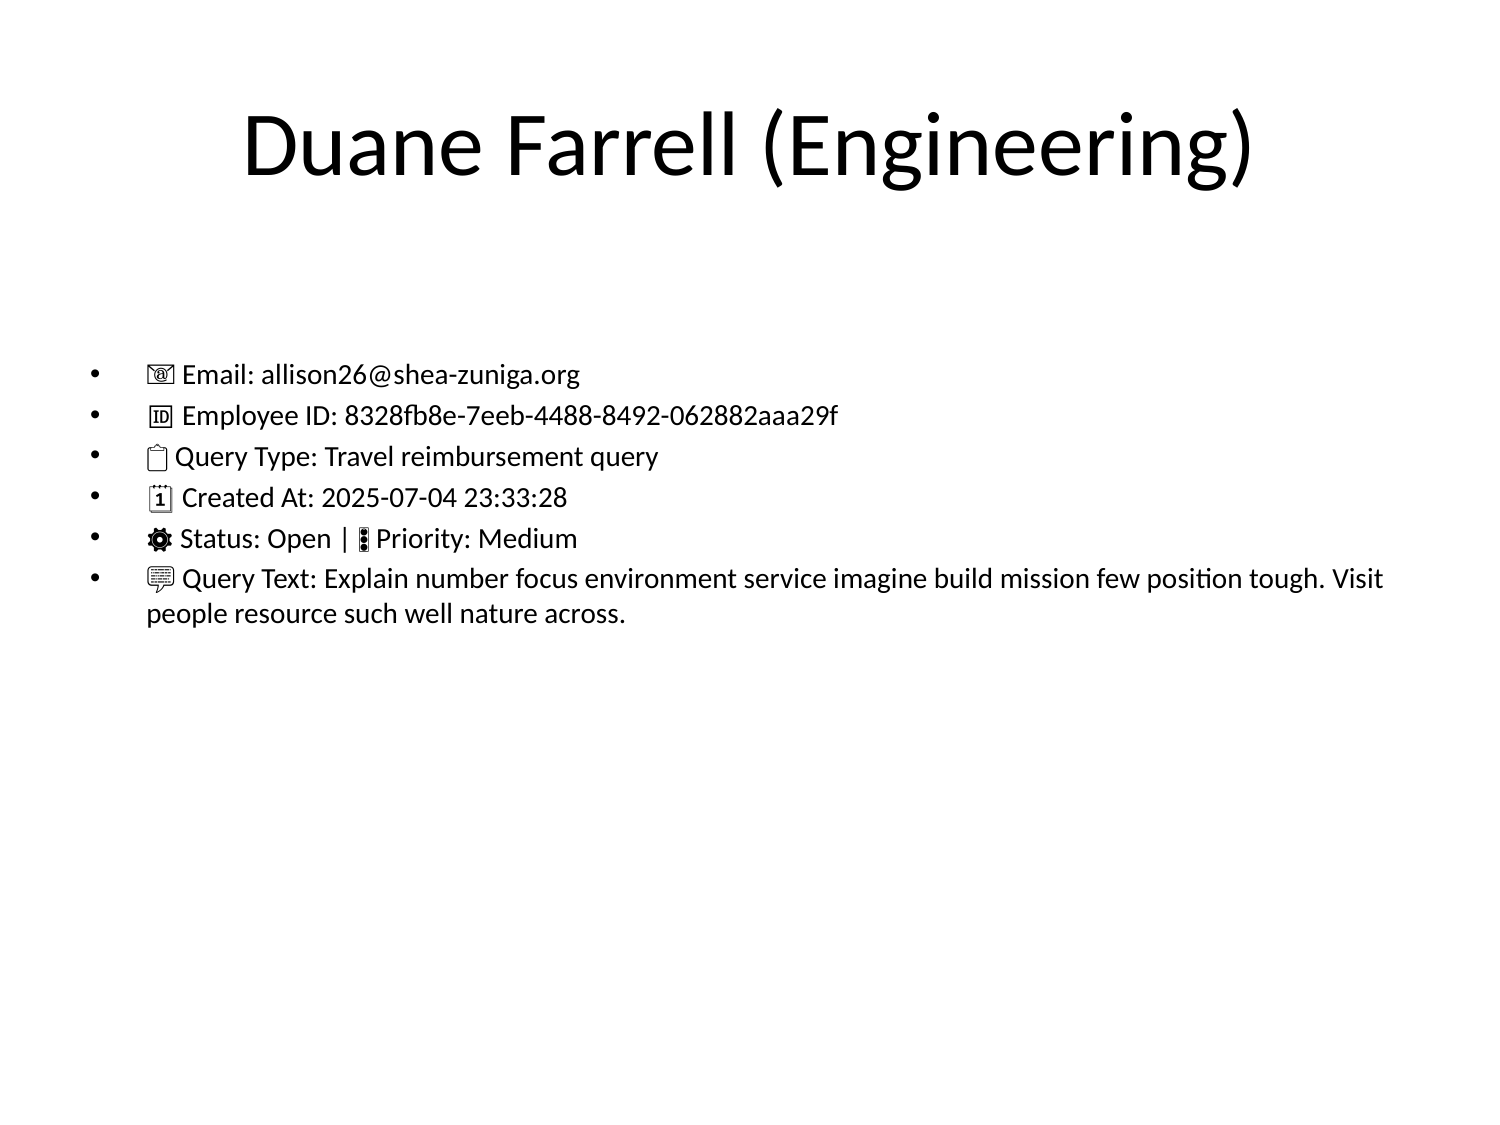

# Duane Farrell (Engineering)

📧 Email: allison26@shea-zuniga.org
🆔 Employee ID: 8328fb8e-7eeb-4488-8492-062882aaa29f
📋 Query Type: Travel reimbursement query
🗓 Created At: 2025-07-04 23:33:28
⚙ Status: Open | 🚦 Priority: Medium
💬 Query Text: Explain number focus environment service imagine build mission few position tough. Visit people resource such well nature across.